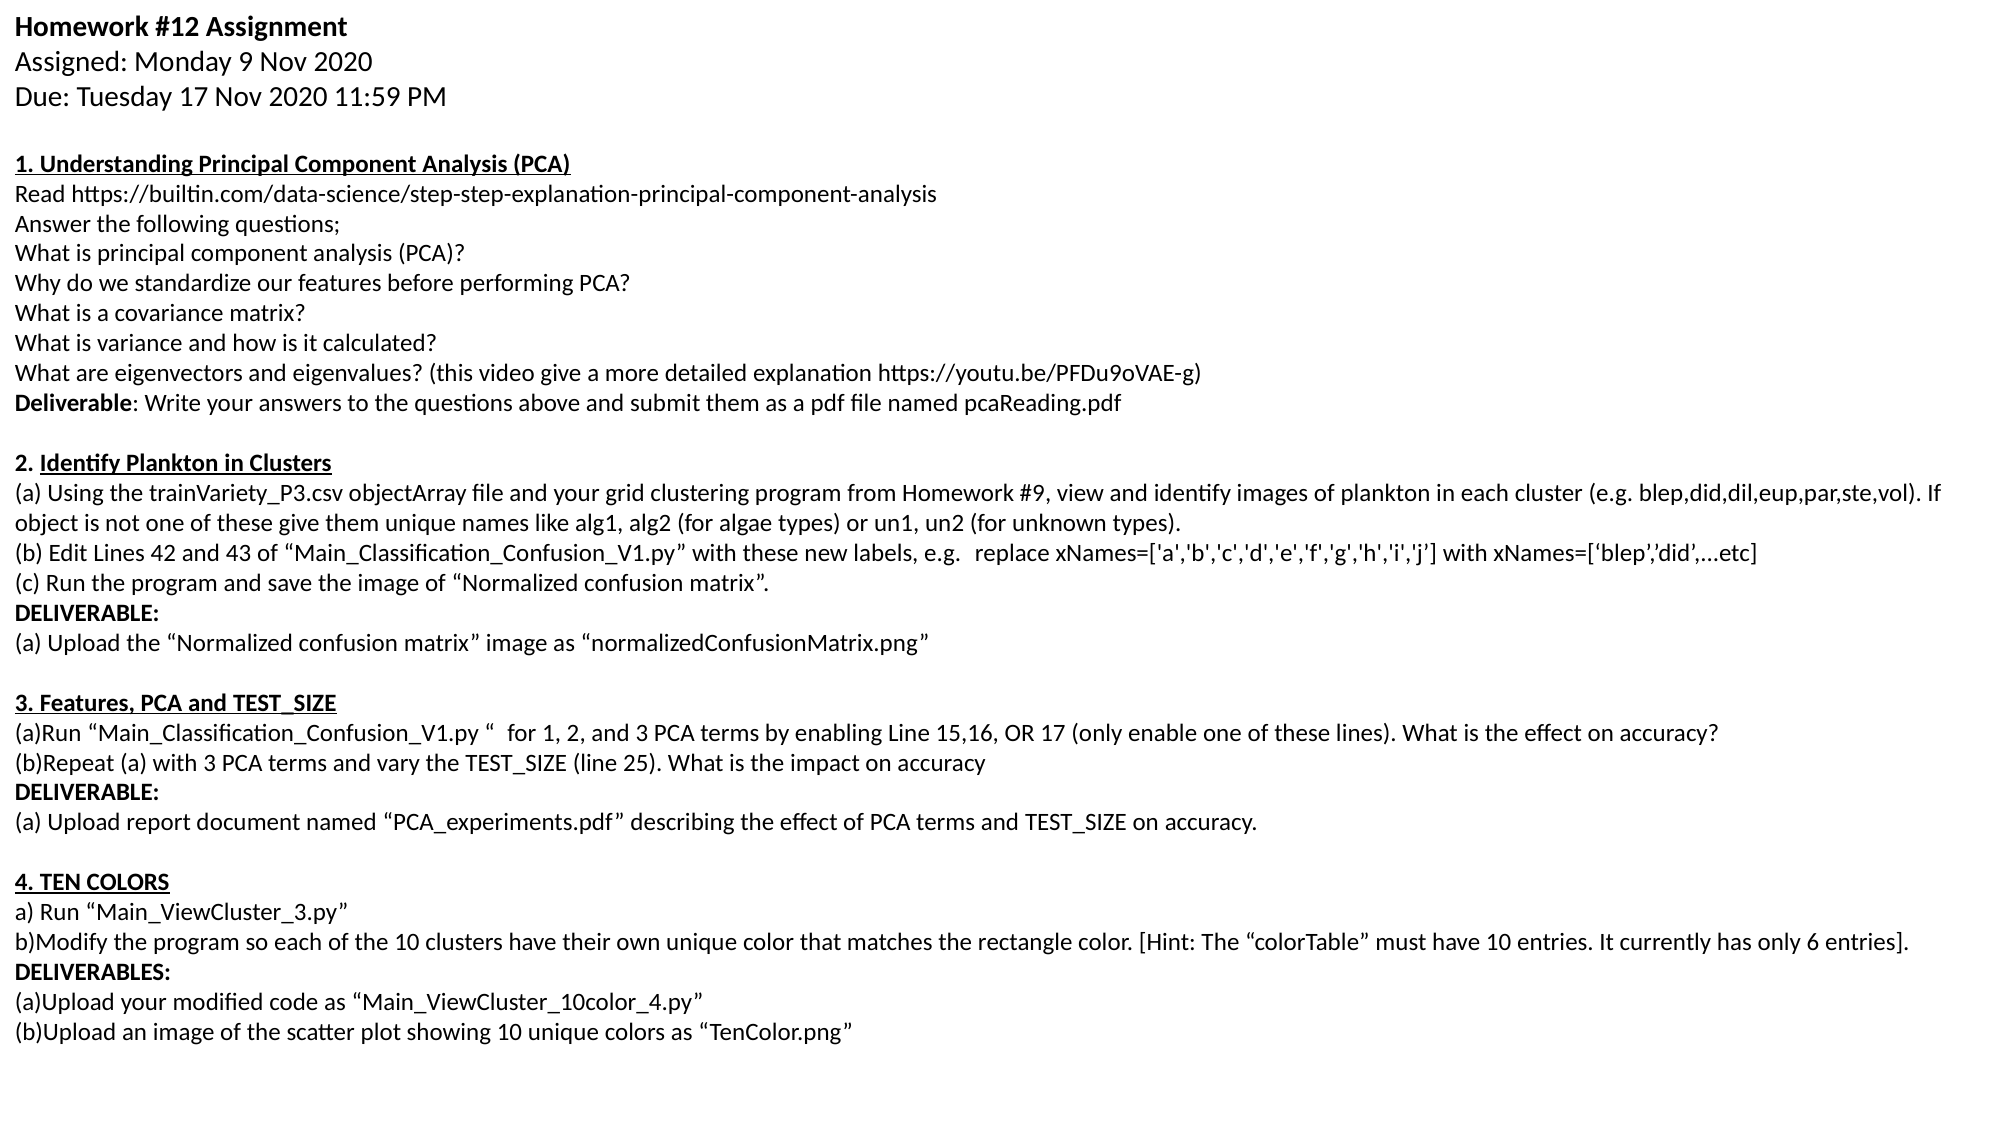

Homework #12 Assignment
Assigned: Monday 9 Nov 2020
Due: Tuesday 17 Nov 2020 11:59 PM

1. Understanding Principal Component Analysis (PCA)
Read https://builtin.com/data-science/step-step-explanation-principal-component-analysis
Answer the following questions;
What is principal component analysis (PCA)?
Why do we standardize our features before performing PCA?
What is a covariance matrix?
What is variance and how is it calculated?
What are eigenvectors and eigenvalues? (this video give a more detailed explanation https://youtu.be/PFDu9oVAE-g)
Deliverable: Write your answers to the questions above and submit them as a pdf file named pcaReading.pdf
2. Identify Plankton in Clusters
(a) Using the trainVariety_P3.csv objectArray file and your grid clustering program from Homework #9, view and identify images of plankton in each cluster (e.g. blep,did,dil,eup,par,ste,vol). If object is not one of these give them unique names like alg1, alg2 (for algae types) or un1, un2 (for unknown types).
(b) Edit Lines 42 and 43 of “Main_Classification_Confusion_V1.py” with these new labels, e.g.  replace xNames=['a','b','c','d','e','f','g','h','i','j’] with xNames=[‘blep’,’did’,...etc]
(c) Run the program and save the image of “Normalized confusion matrix”.
DELIVERABLE:
(a) Upload the “Normalized confusion matrix” image as “normalizedConfusionMatrix.png”

3. Features, PCA and TEST_SIZE
(a)Run “Main_Classification_Confusion_V1.py “  for 1, 2, and 3 PCA terms by enabling Line 15,16, OR 17 (only enable one of these lines). What is the effect on accuracy?
(b)Repeat (a) with 3 PCA terms and vary the TEST_SIZE (line 25). What is the impact on accuracy
DELIVERABLE:
(a) Upload report document named “PCA_experiments.pdf” describing the effect of PCA terms and TEST_SIZE on accuracy.

4. TEN COLORS
a) Run “Main_ViewCluster_3.py”
b)Modify the program so each of the 10 clusters have their own unique color that matches the rectangle color. [Hint: The “colorTable” must have 10 entries. It currently has only 6 entries].
DELIVERABLES:
(a)Upload your modified code as “Main_ViewCluster_10color_4.py”
(b)Upload an image of the scatter plot showing 10 unique colors as “TenColor.png”